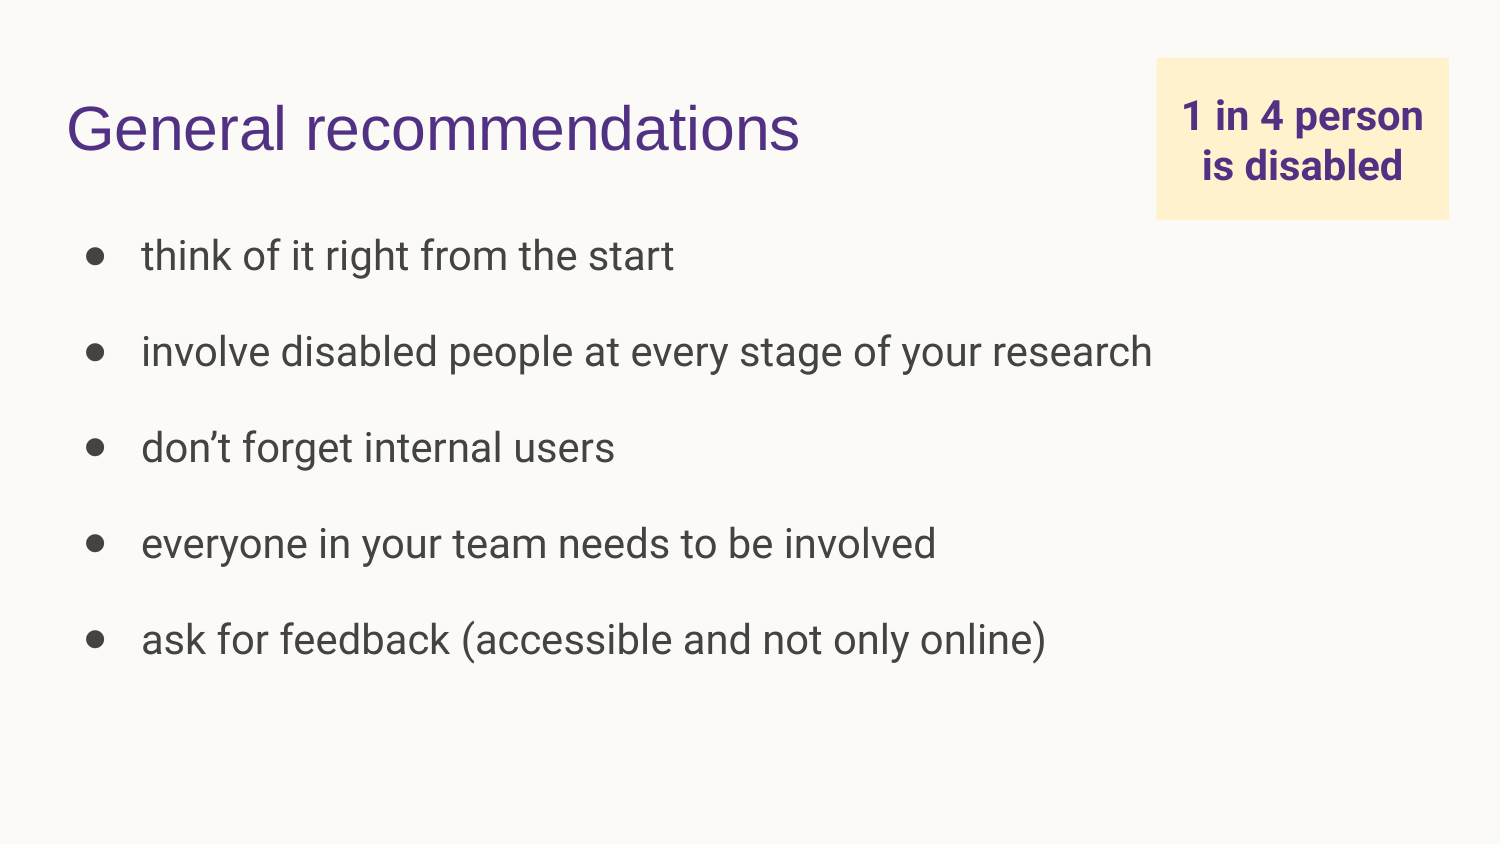

1 in 4 person is disabled
# General recommendations
think of it right from the start
involve disabled people at every stage of your research
don’t forget internal users
everyone in your team needs to be involved
ask for feedback (accessible and not only online)